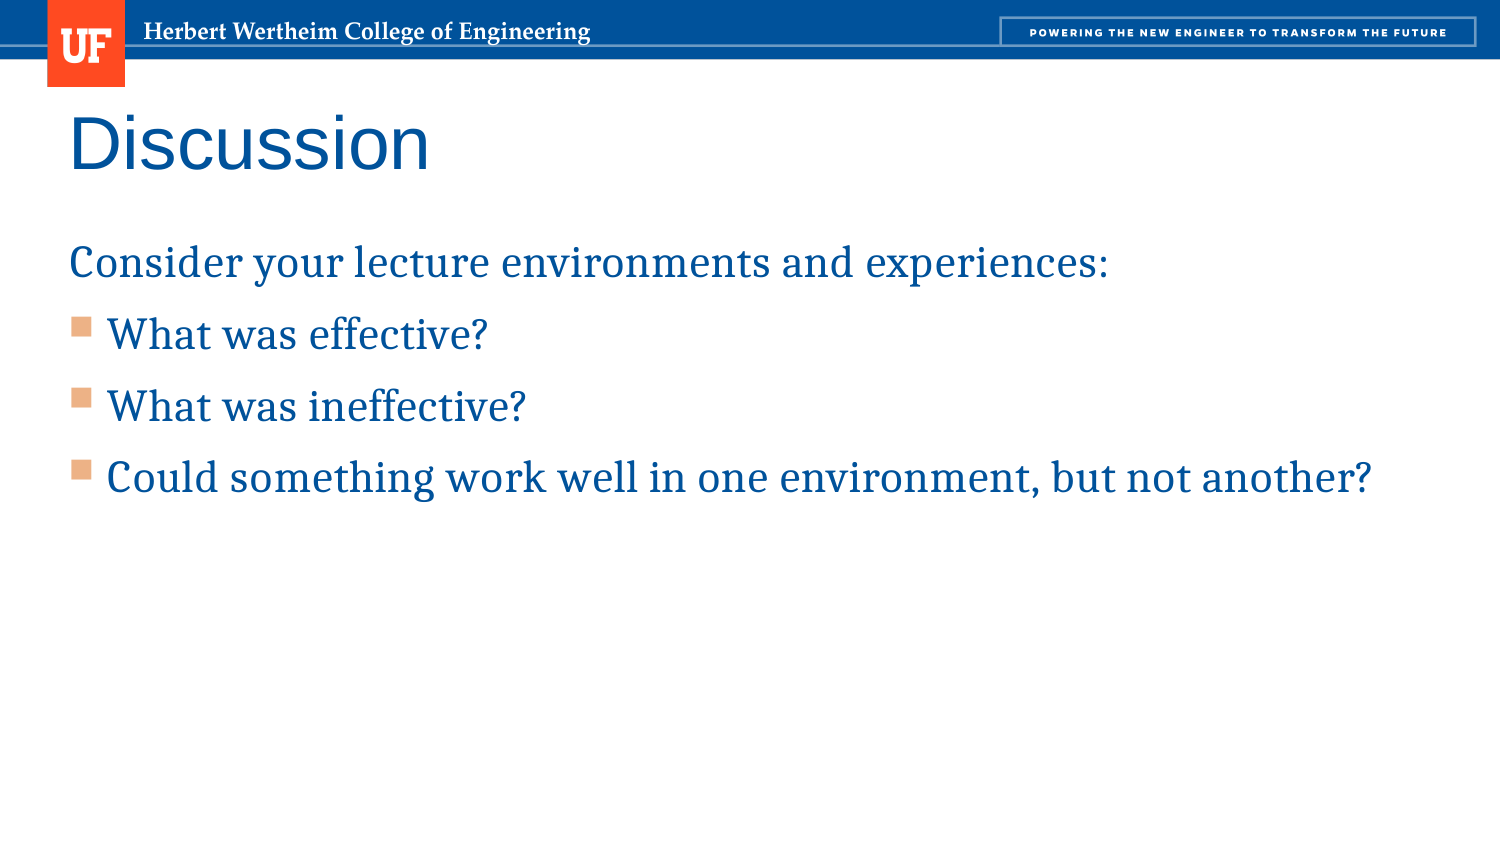

# Discussion
Consider your lecture environments and experiences:
What was effective?
What was ineffective?
Could something work well in one environment, but not another?